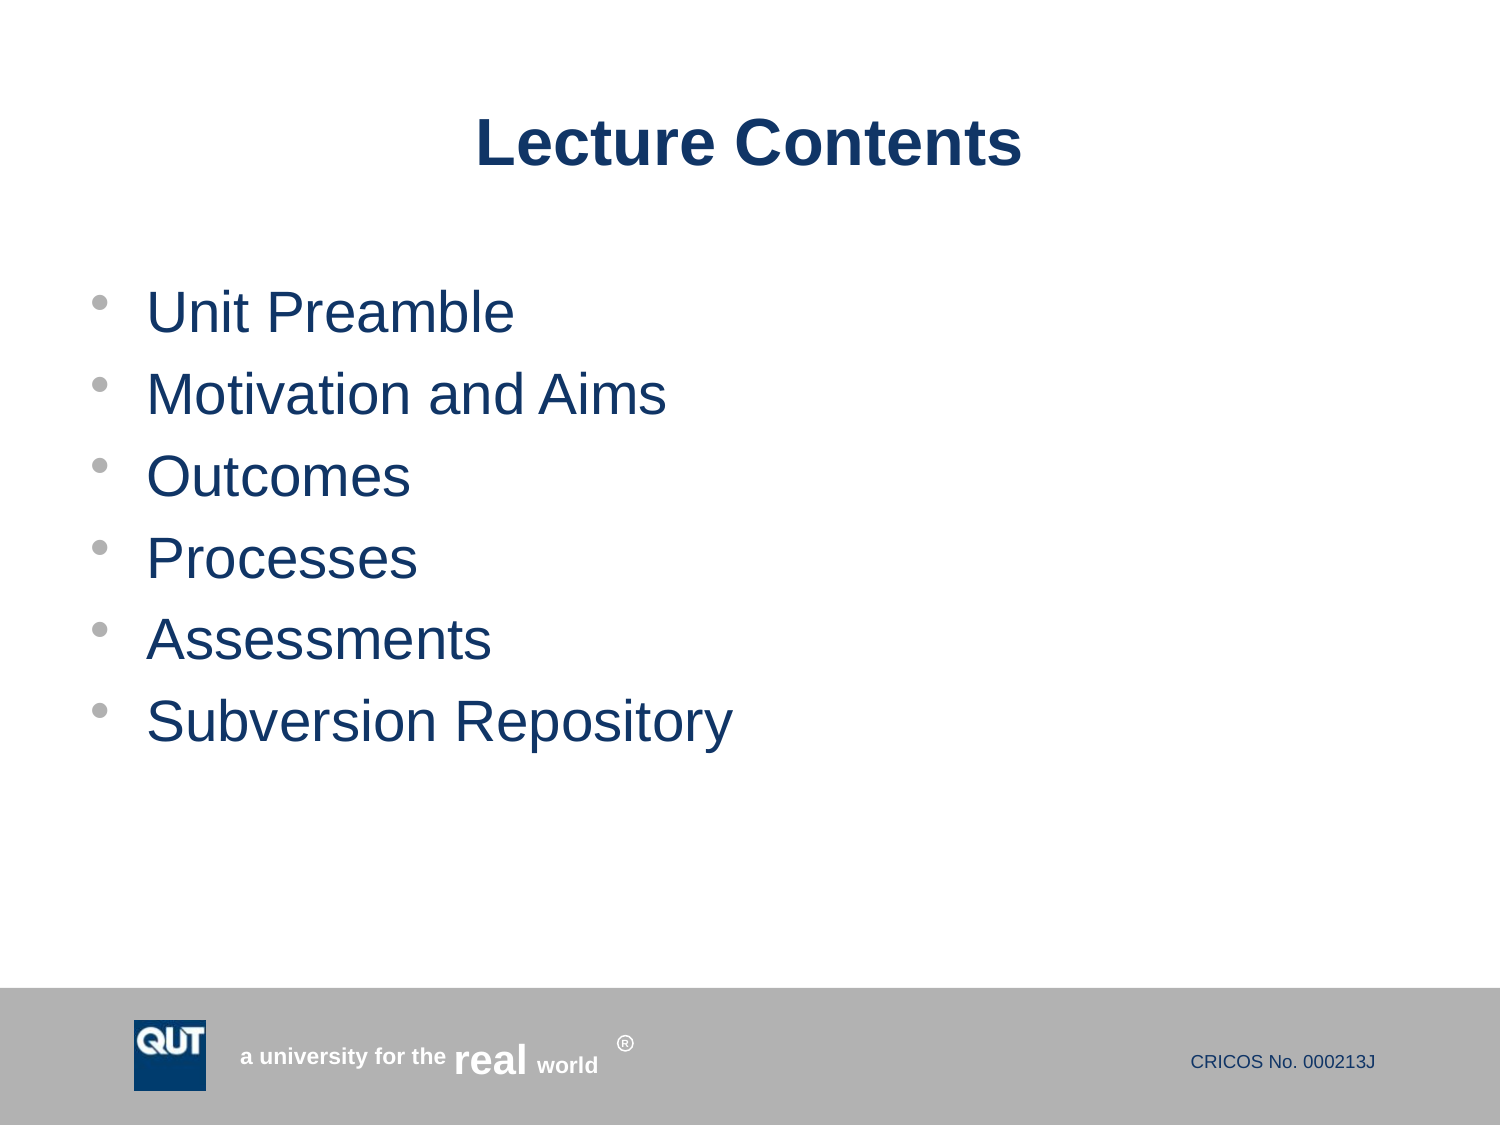

# Lecture Contents
Unit Preamble
Motivation and Aims
Outcomes
Processes
Assessments
Subversion Repository